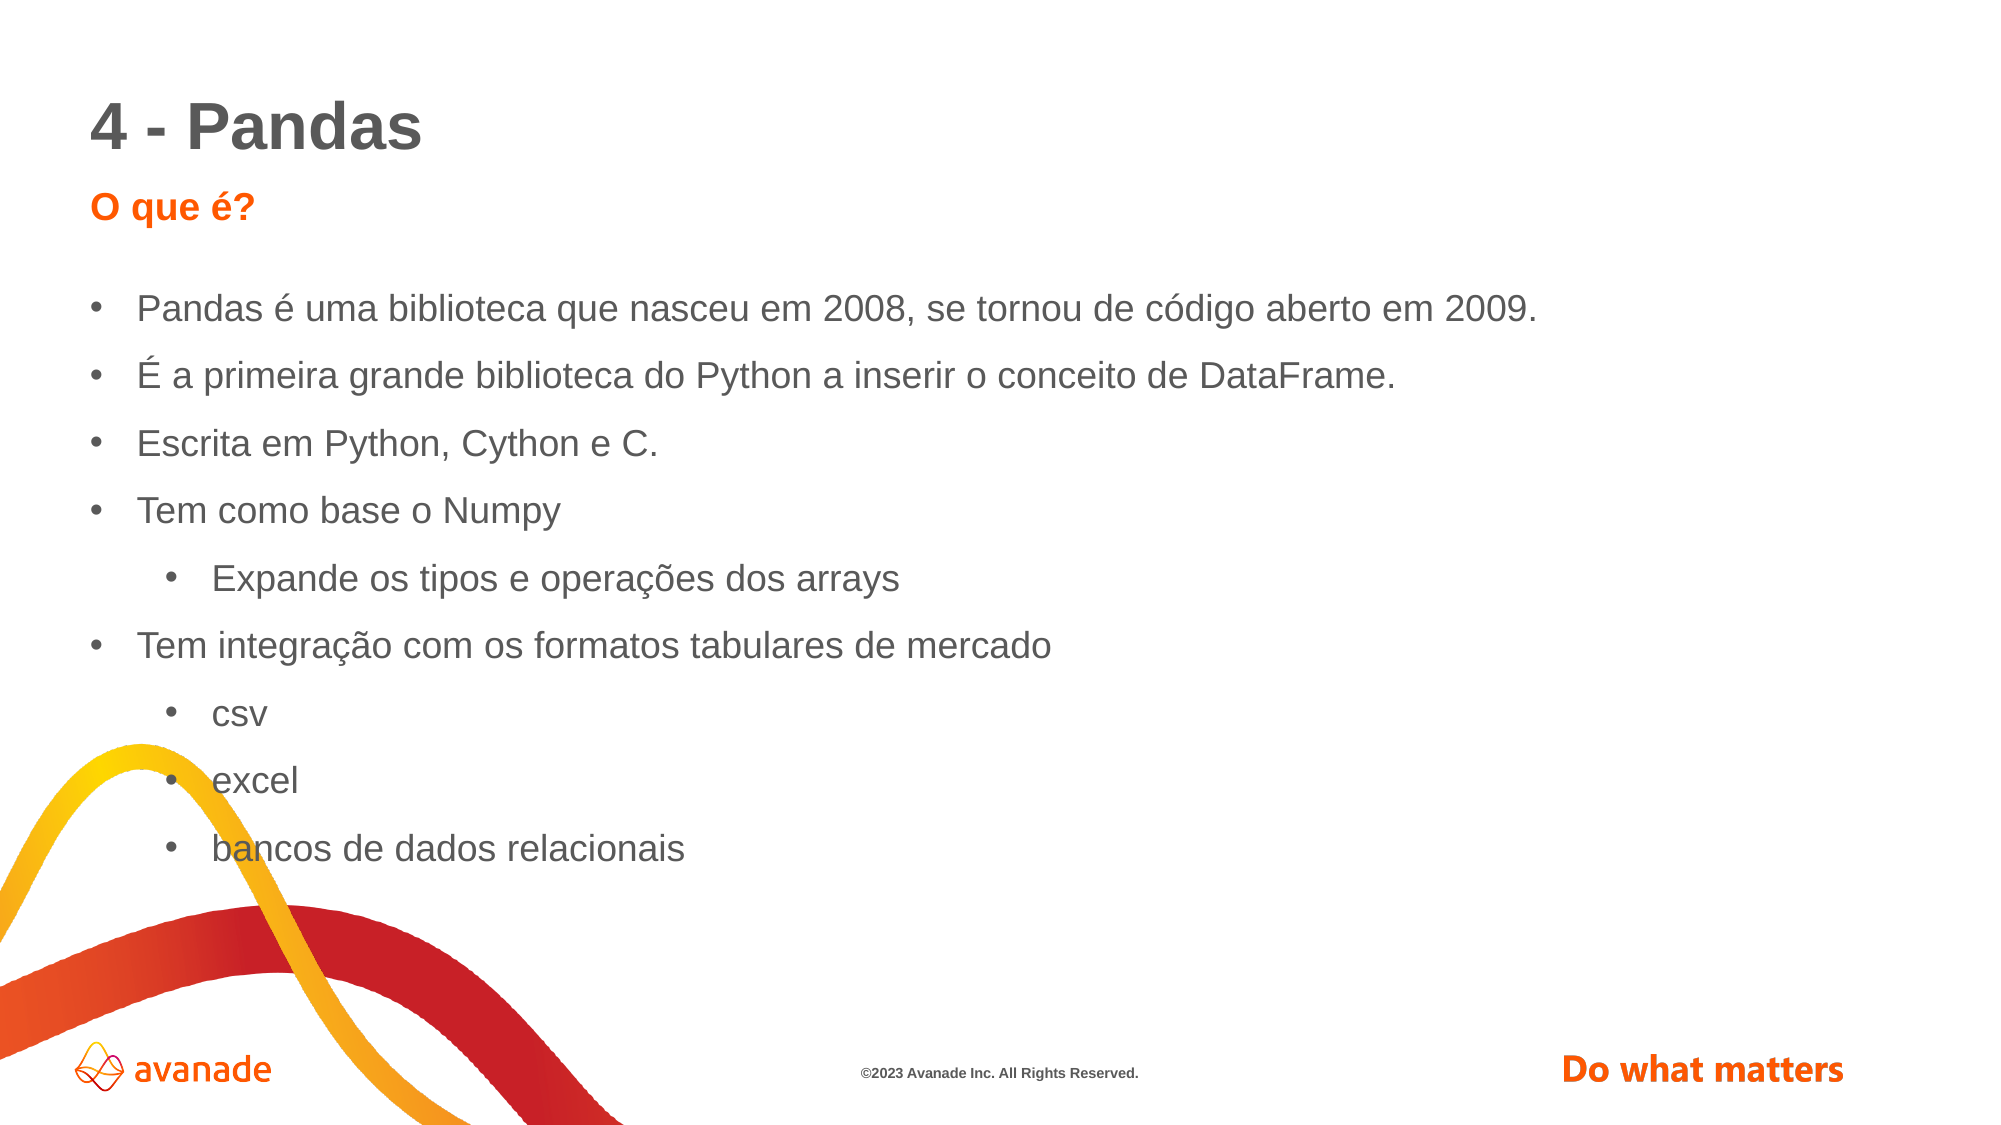

# 4 - Pandas
O que é?
Pandas é uma biblioteca que nasceu em 2008, se tornou de código aberto em 2009.
É a primeira grande biblioteca do Python a inserir o conceito de DataFrame.
Escrita em Python, Cython e C.
Tem como base o Numpy
Expande os tipos e operações dos arrays
Tem integração com os formatos tabulares de mercado
csv
excel
bancos de dados relacionais